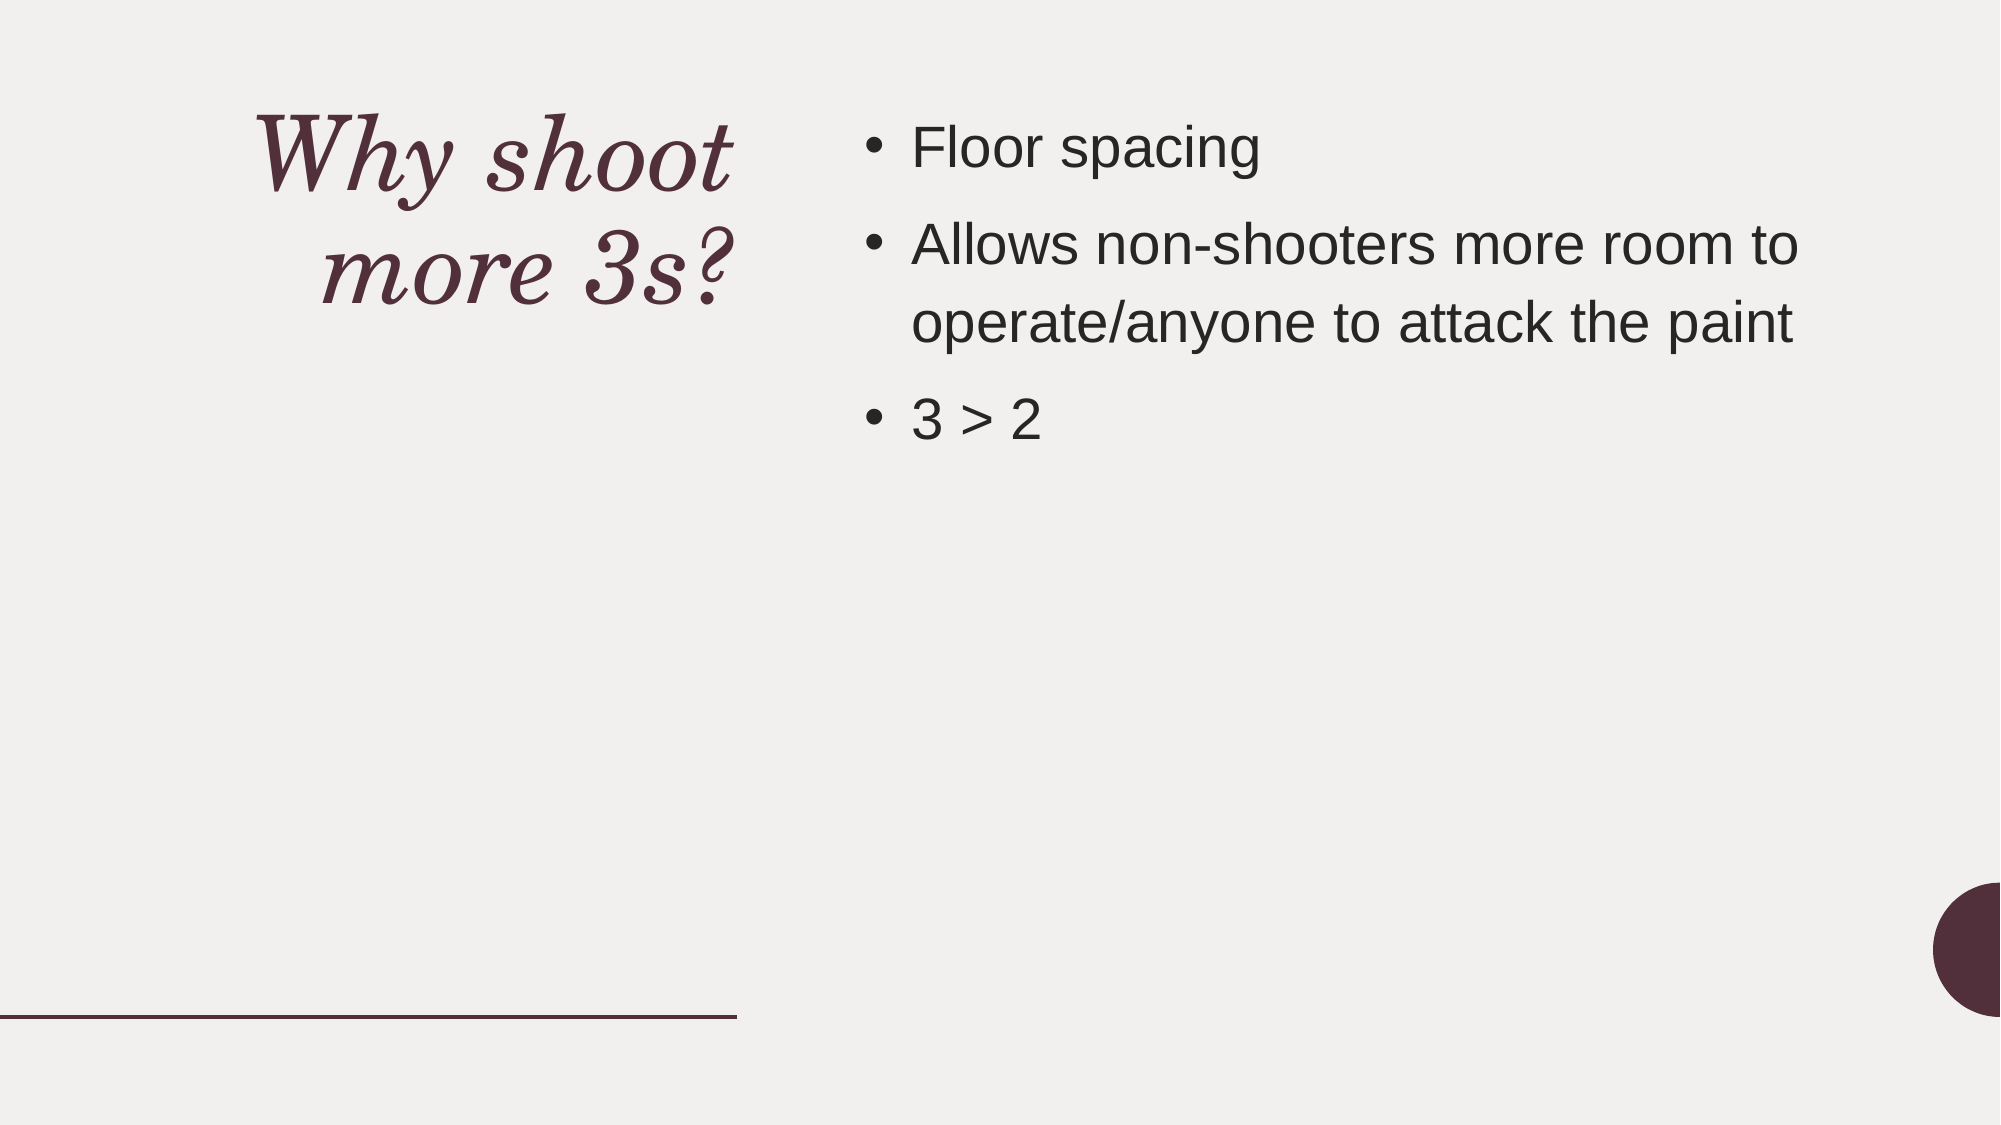

# Why shoot more 3s?
Floor spacing
Allows non-shooters more room to operate/anyone to attack the paint
3 > 2